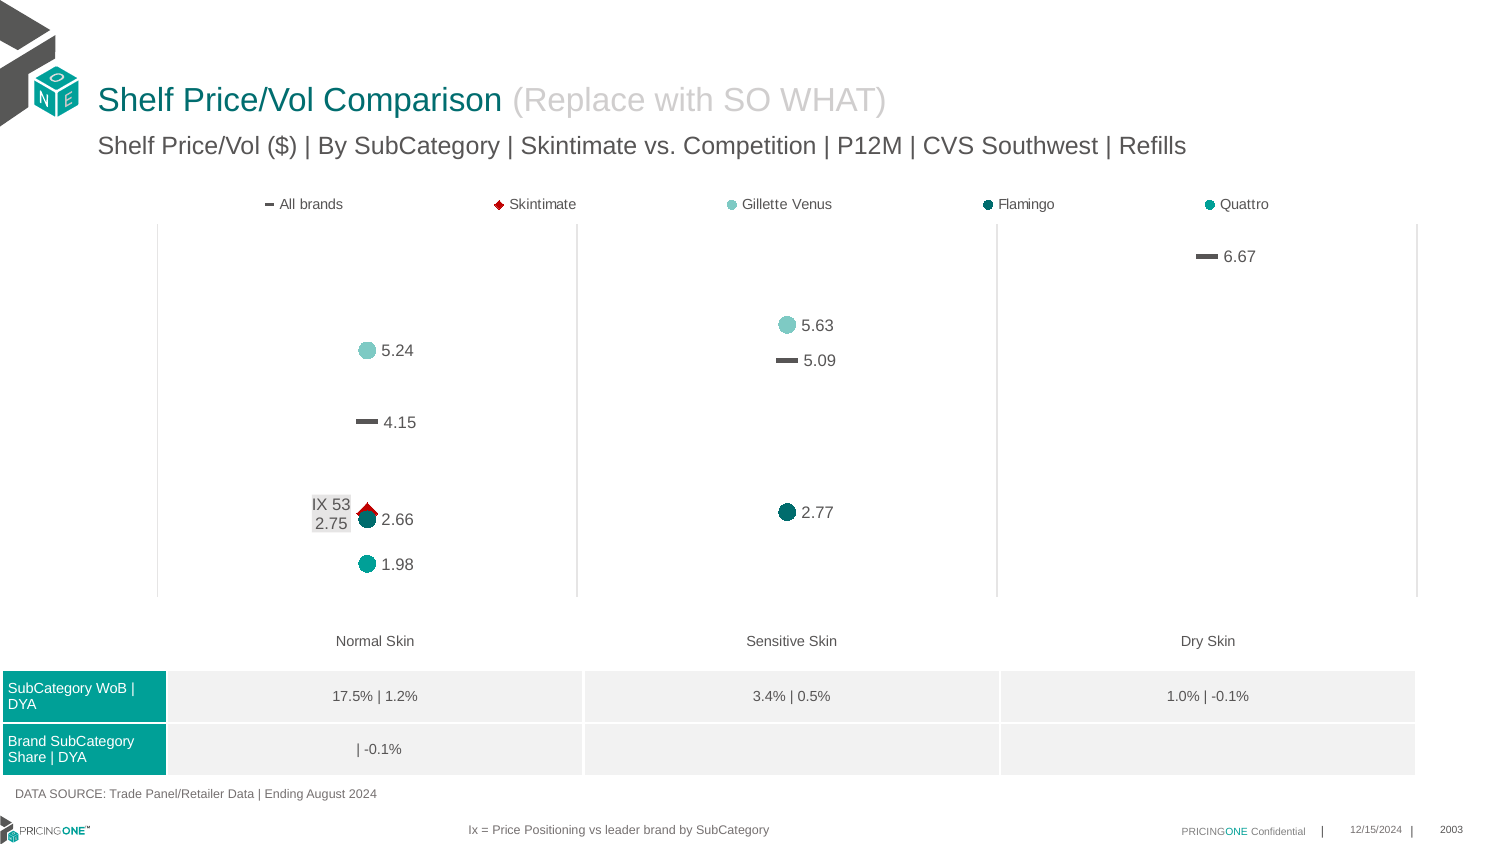

# Shelf Price/Vol Comparison (Replace with SO WHAT)
Shelf Price/Vol ($) | By SubCategory | Skintimate vs. Competition | P12M | CVS Southwest | Refills

### Chart

| Category | All brands | Skintimate | Gillette Venus | Flamingo | Quattro |
|---|---|---|---|---|---|
| IX 53 | 4.15 | 2.75 | 5.24 | 2.66 | 1.98 |
| None | 5.09 | None | 5.63 | 2.77 | None |
| None | 6.67 | None | None | None | None |
|  | Normal Skin | Sensitive Skin | Dry Skin |
| --- | --- | --- | --- |
| SubCategory WoB | DYA | 17.5% | 1.2% | 3.4% | 0.5% | 1.0% | -0.1% |
| Brand SubCategory Share | DYA | | -0.1% |  |  |
DATA SOURCE: Trade Panel/Retailer Data | Ending August 2024
Ix = Price Positioning vs leader brand by SubCategory
12/15/2024
2003